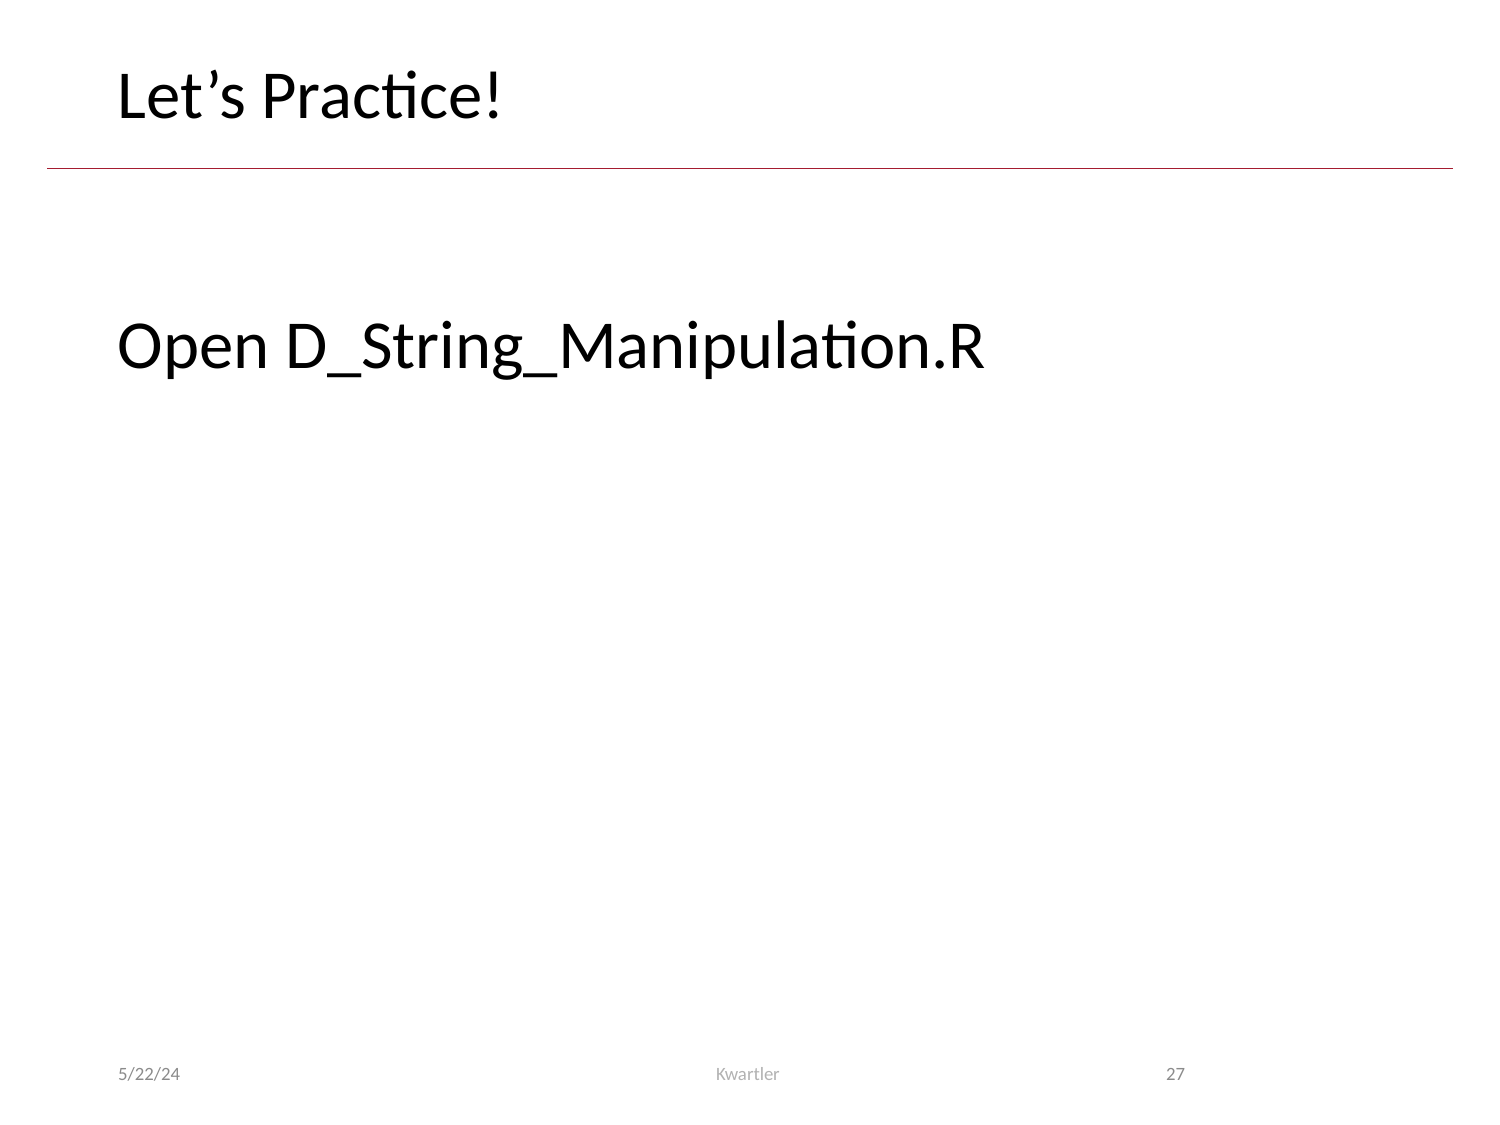

# Let’s Practice!
Open D_String_Manipulation.R
5/22/24
Kwartler
27